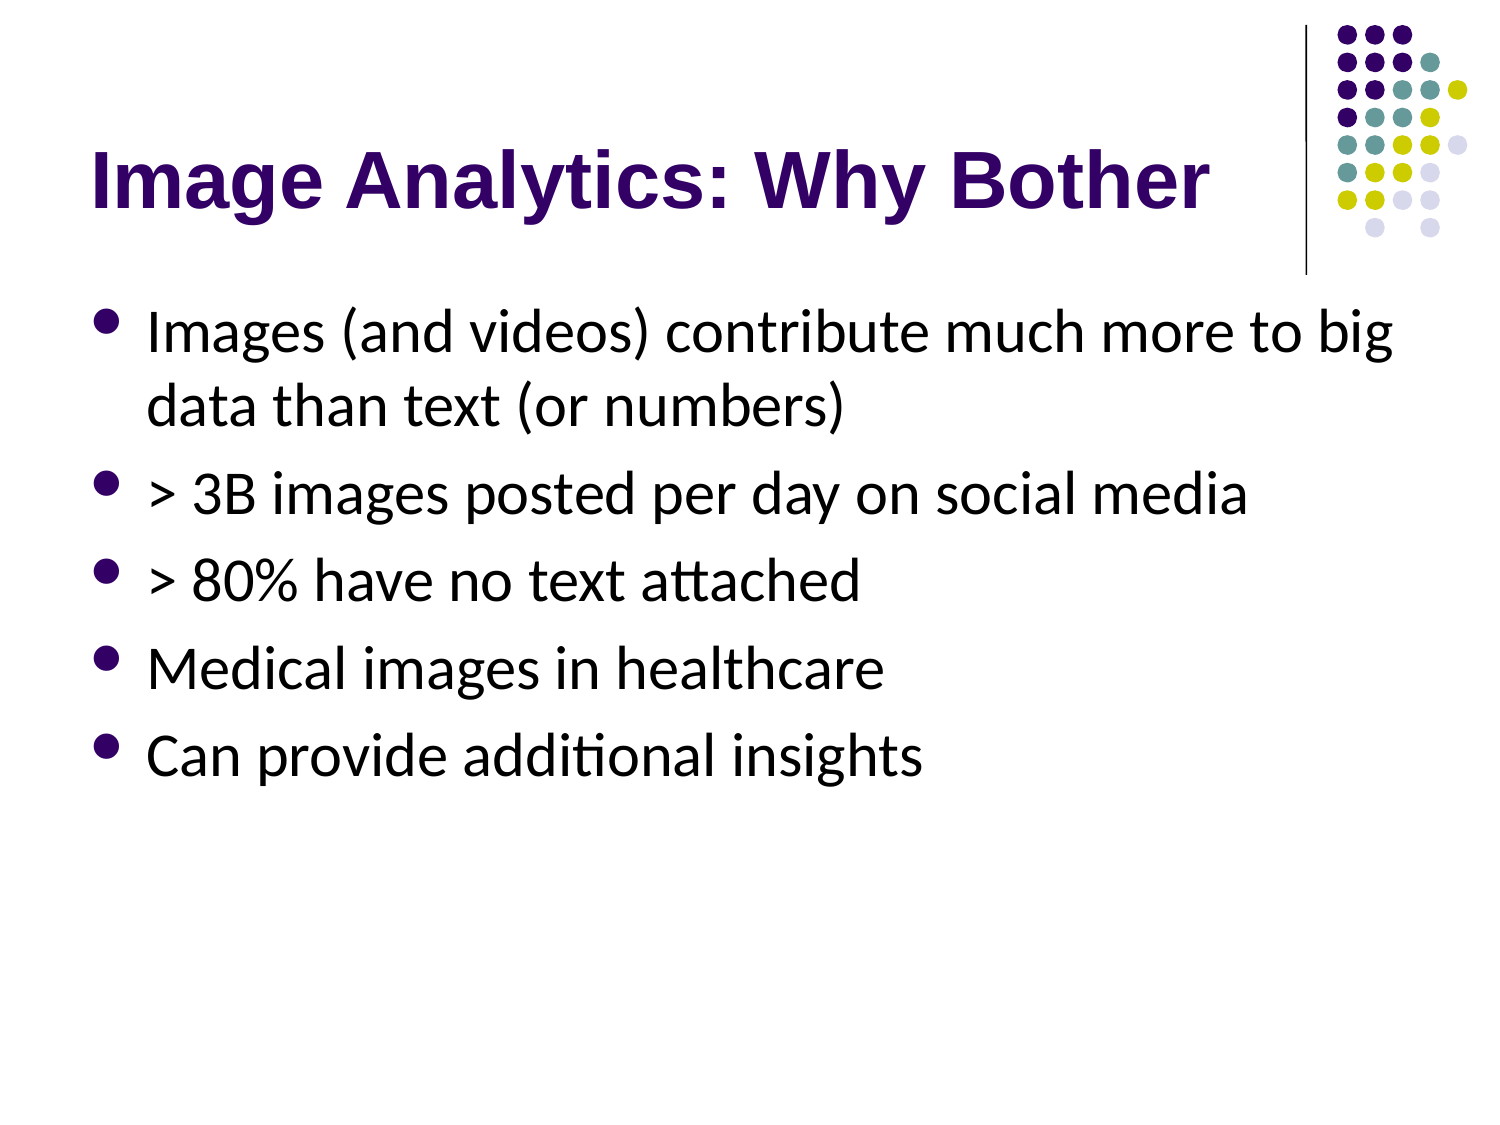

# Image Analytics: Why Bother
Images (and videos) contribute much more to big data than text (or numbers)
> 3B images posted per day on social media
> 80% have no text attached
Medical images in healthcare
Can provide additional insights